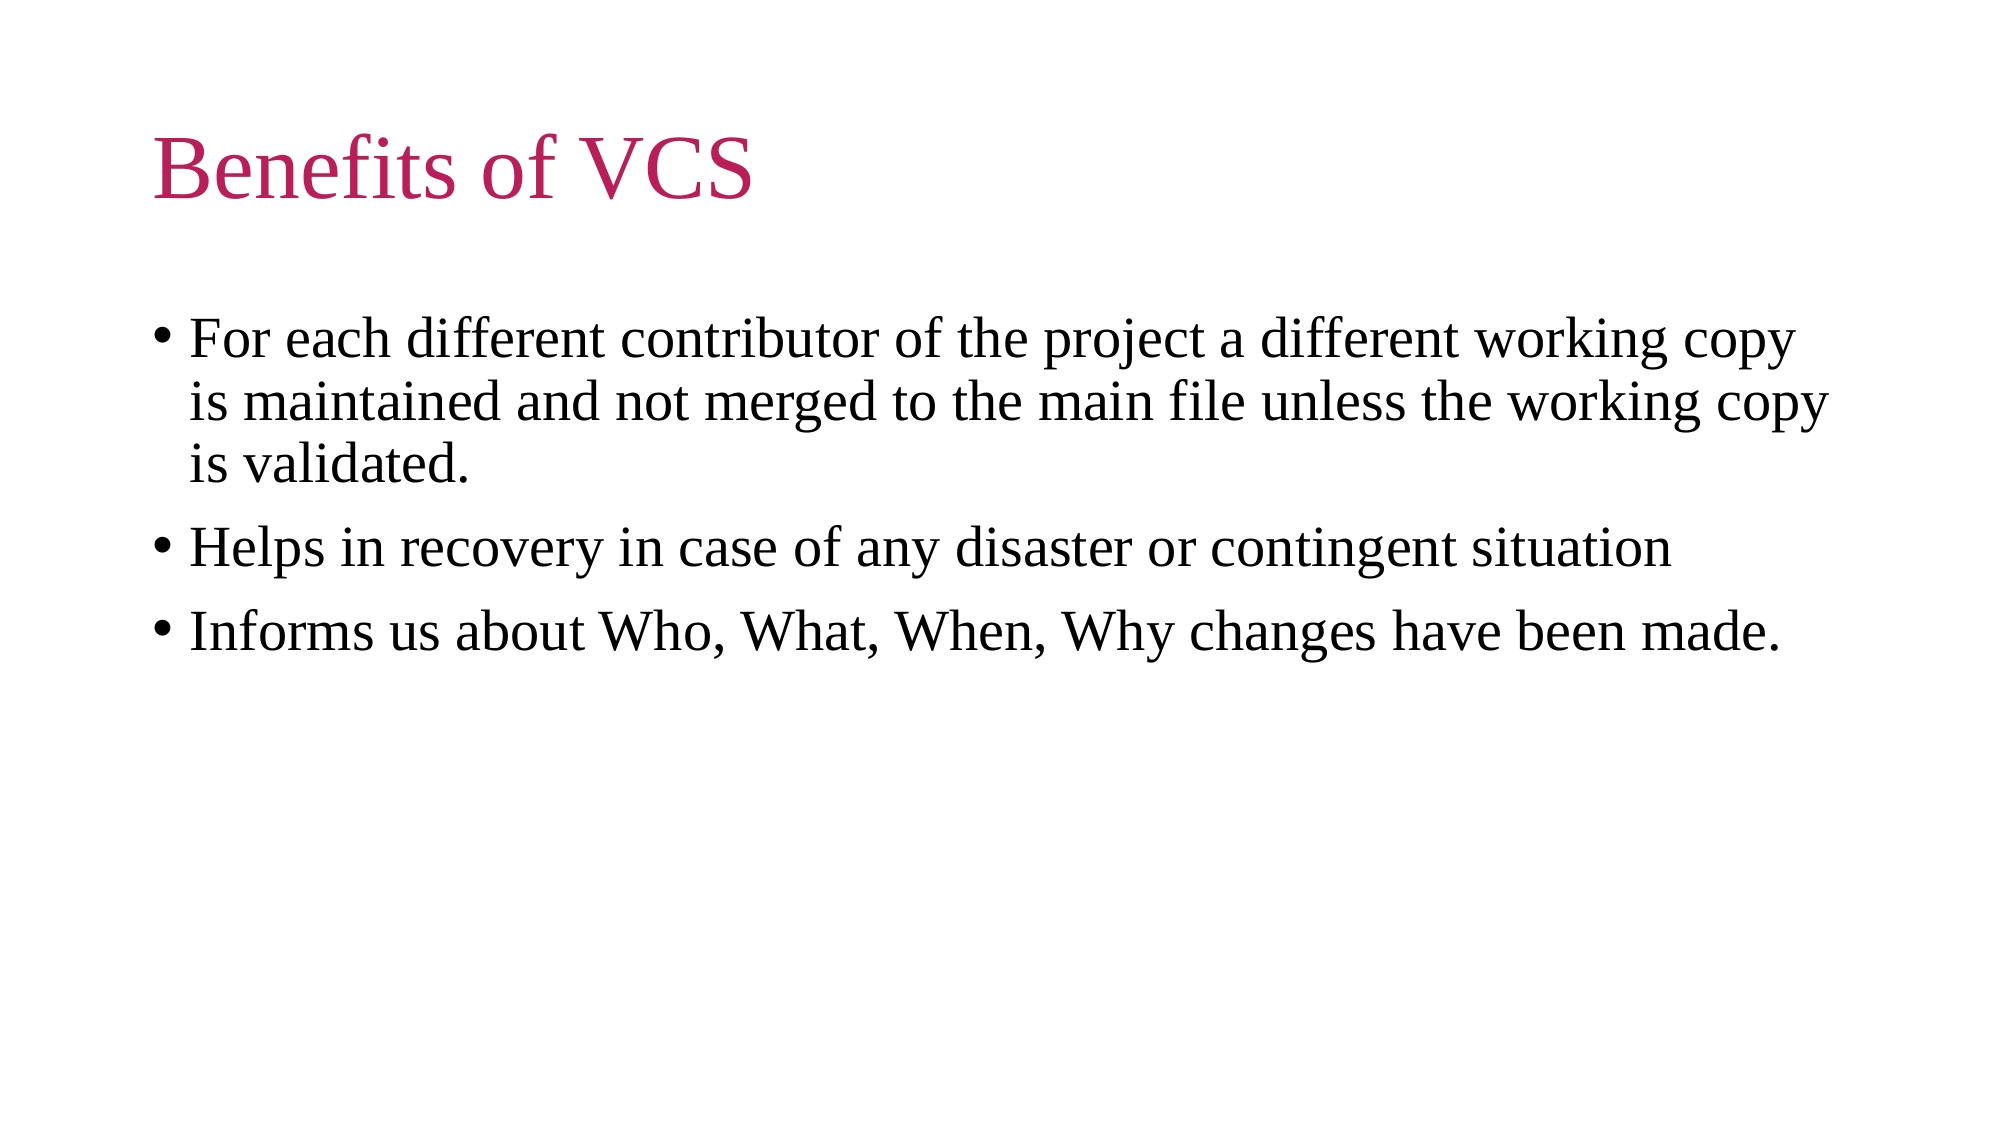

# Benefits of VCS
For each different contributor of the project a different working copy is maintained and not merged to the main file unless the working copy is validated.
Helps in recovery in case of any disaster or contingent situation
Informs us about Who, What, When, Why changes have been made.